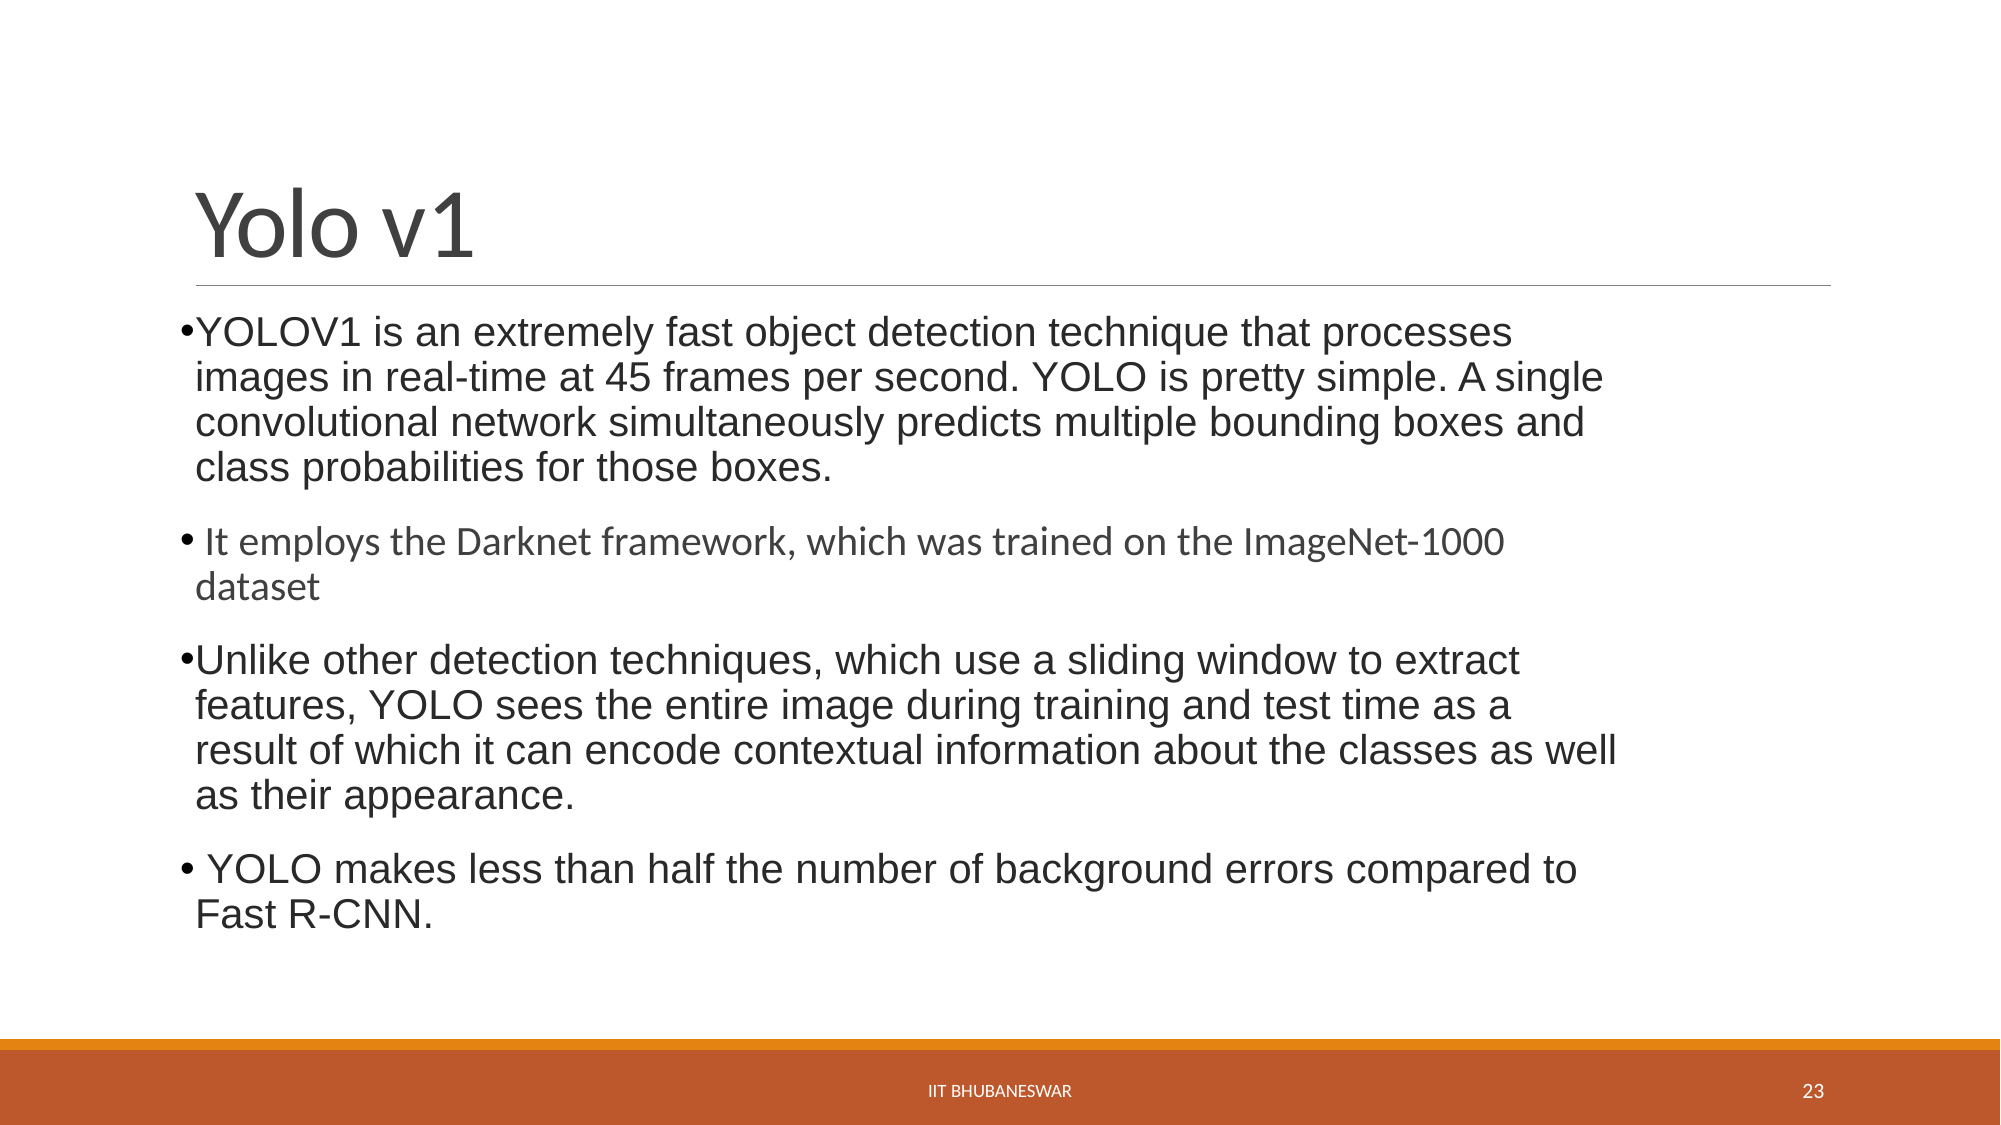

# Yolo v1
YOLOV1 is an extremely fast object detection technique that processes images in real-time at 45 frames per second. YOLO is pretty simple. A single convolutional network simultaneously predicts multiple bounding boxes and class probabilities for those boxes.
 It employs the Darknet framework, which was trained on the ImageNet-1000 dataset
Unlike other detection techniques, which use a sliding window to extract features, YOLO sees the entire image during training and test time as a result of which it can encode contextual information about the classes as well as their appearance.
 YOLO makes less than half the number of background errors compared to Fast R-CNN.
IIT BHUBANESWAR
23